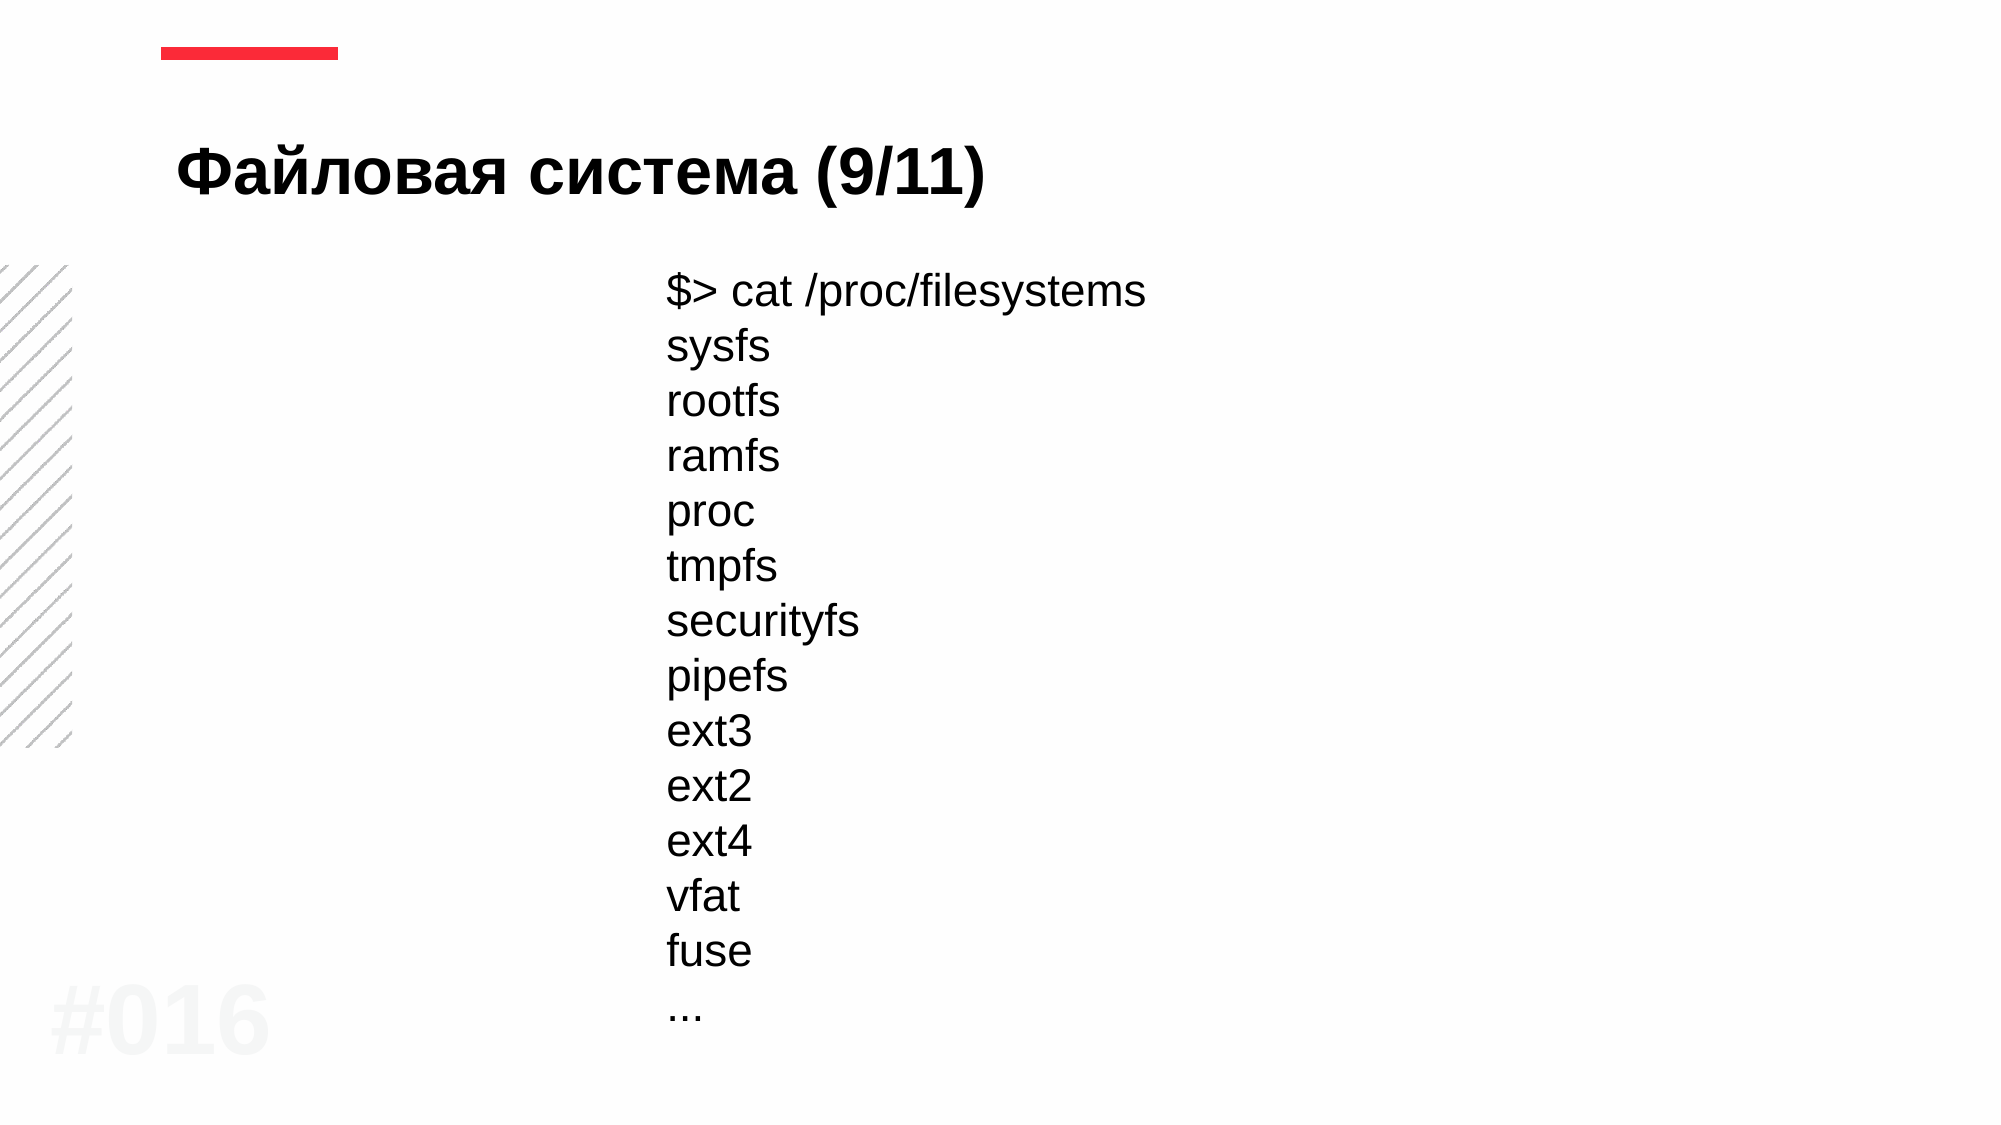

Файловая система (9/11)
$> cat /proc/filesystems
sysfs
rootfs
ramfs
proc
tmpfs
securityfs
pipefs
ext3
ext2
ext4
vfat
fuse
...
#016